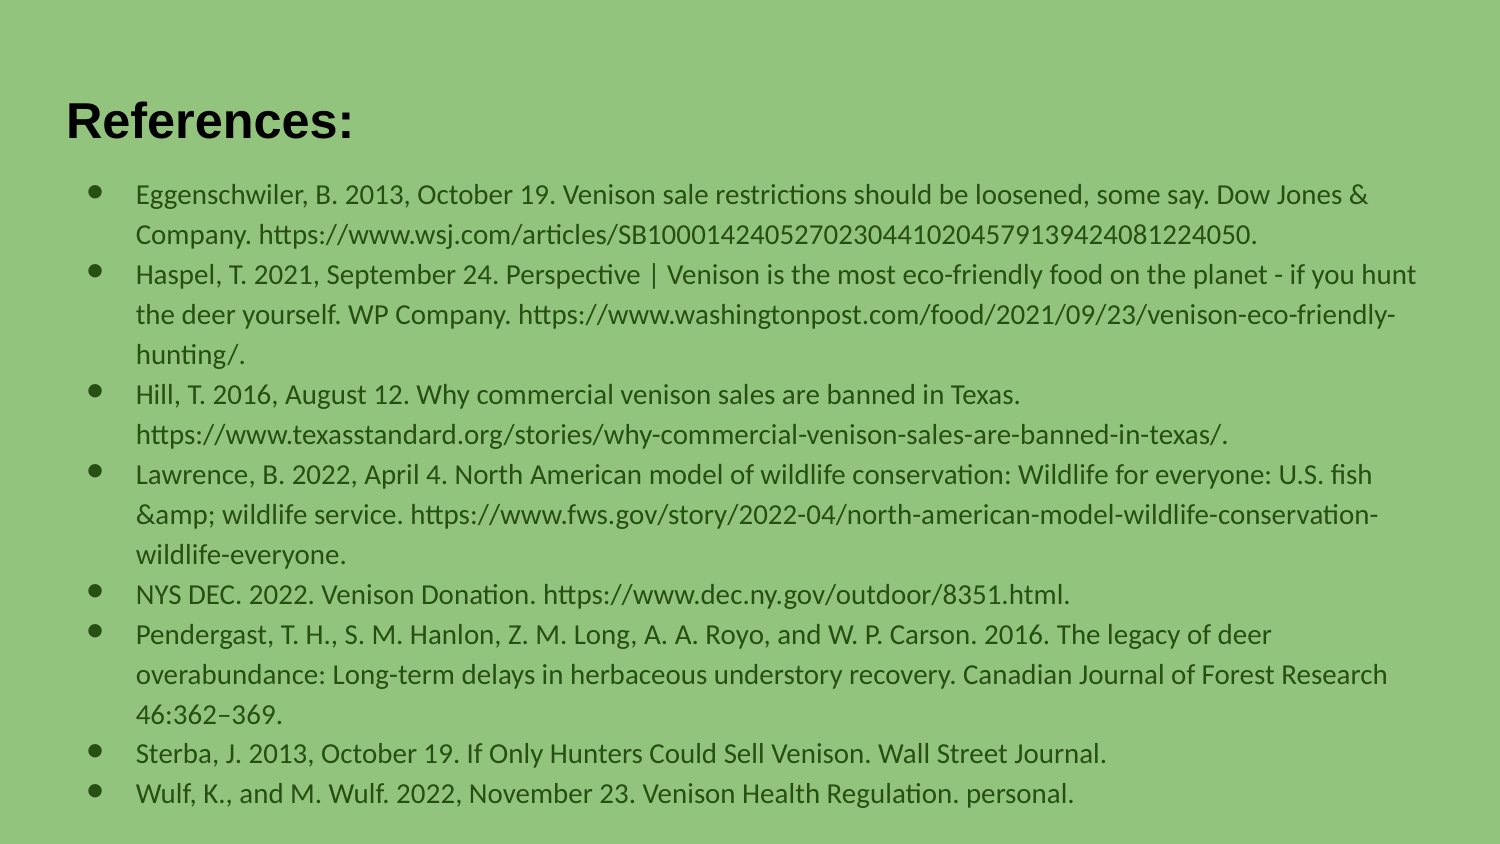

# References:
Eggenschwiler, B. 2013, October 19. Venison sale restrictions should be loosened, some say. Dow Jones & Company. https://www.wsj.com/articles/SB10001424052702304410204579139424081224050.
Haspel, T. 2021, September 24. Perspective | Venison is the most eco-friendly food on the planet - if you hunt the deer yourself. WP Company. https://www.washingtonpost.com/food/2021/09/23/venison-eco-friendly-hunting/.
Hill, T. 2016, August 12. Why commercial venison sales are banned in Texas. https://www.texasstandard.org/stories/why-commercial-venison-sales-are-banned-in-texas/.
Lawrence, B. 2022, April 4. North American model of wildlife conservation: Wildlife for everyone: U.S. fish &amp; wildlife service. https://www.fws.gov/story/2022-04/north-american-model-wildlife-conservation-wildlife-everyone.
NYS DEC. 2022. Venison Donation. https://www.dec.ny.gov/outdoor/8351.html.
Pendergast, T. H., S. M. Hanlon, Z. M. Long, A. A. Royo, and W. P. Carson. 2016. The legacy of deer overabundance: Long-term delays in herbaceous understory recovery. Canadian Journal of Forest Research 46:362–369.
Sterba, J. 2013, October 19. If Only Hunters Could Sell Venison. Wall Street Journal.
Wulf, K., and M. Wulf. 2022, November 23. Venison Health Regulation. personal.